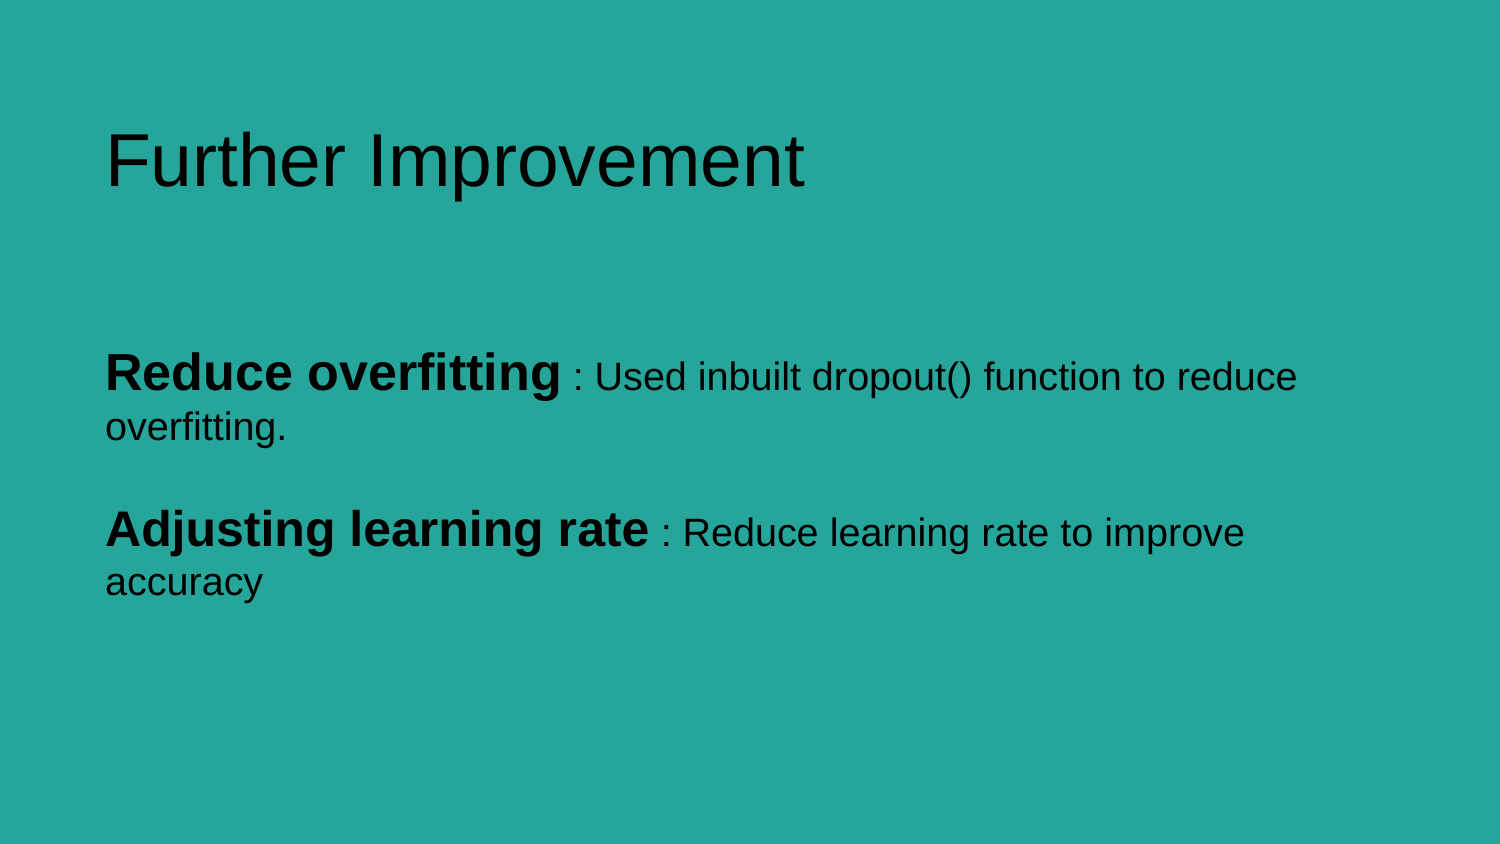

Further Improvement

Reduce overfitting : Used inbuilt dropout() function to reduce overfitting.

Adjusting learning rate : Reduce learning rate to improve accuracy